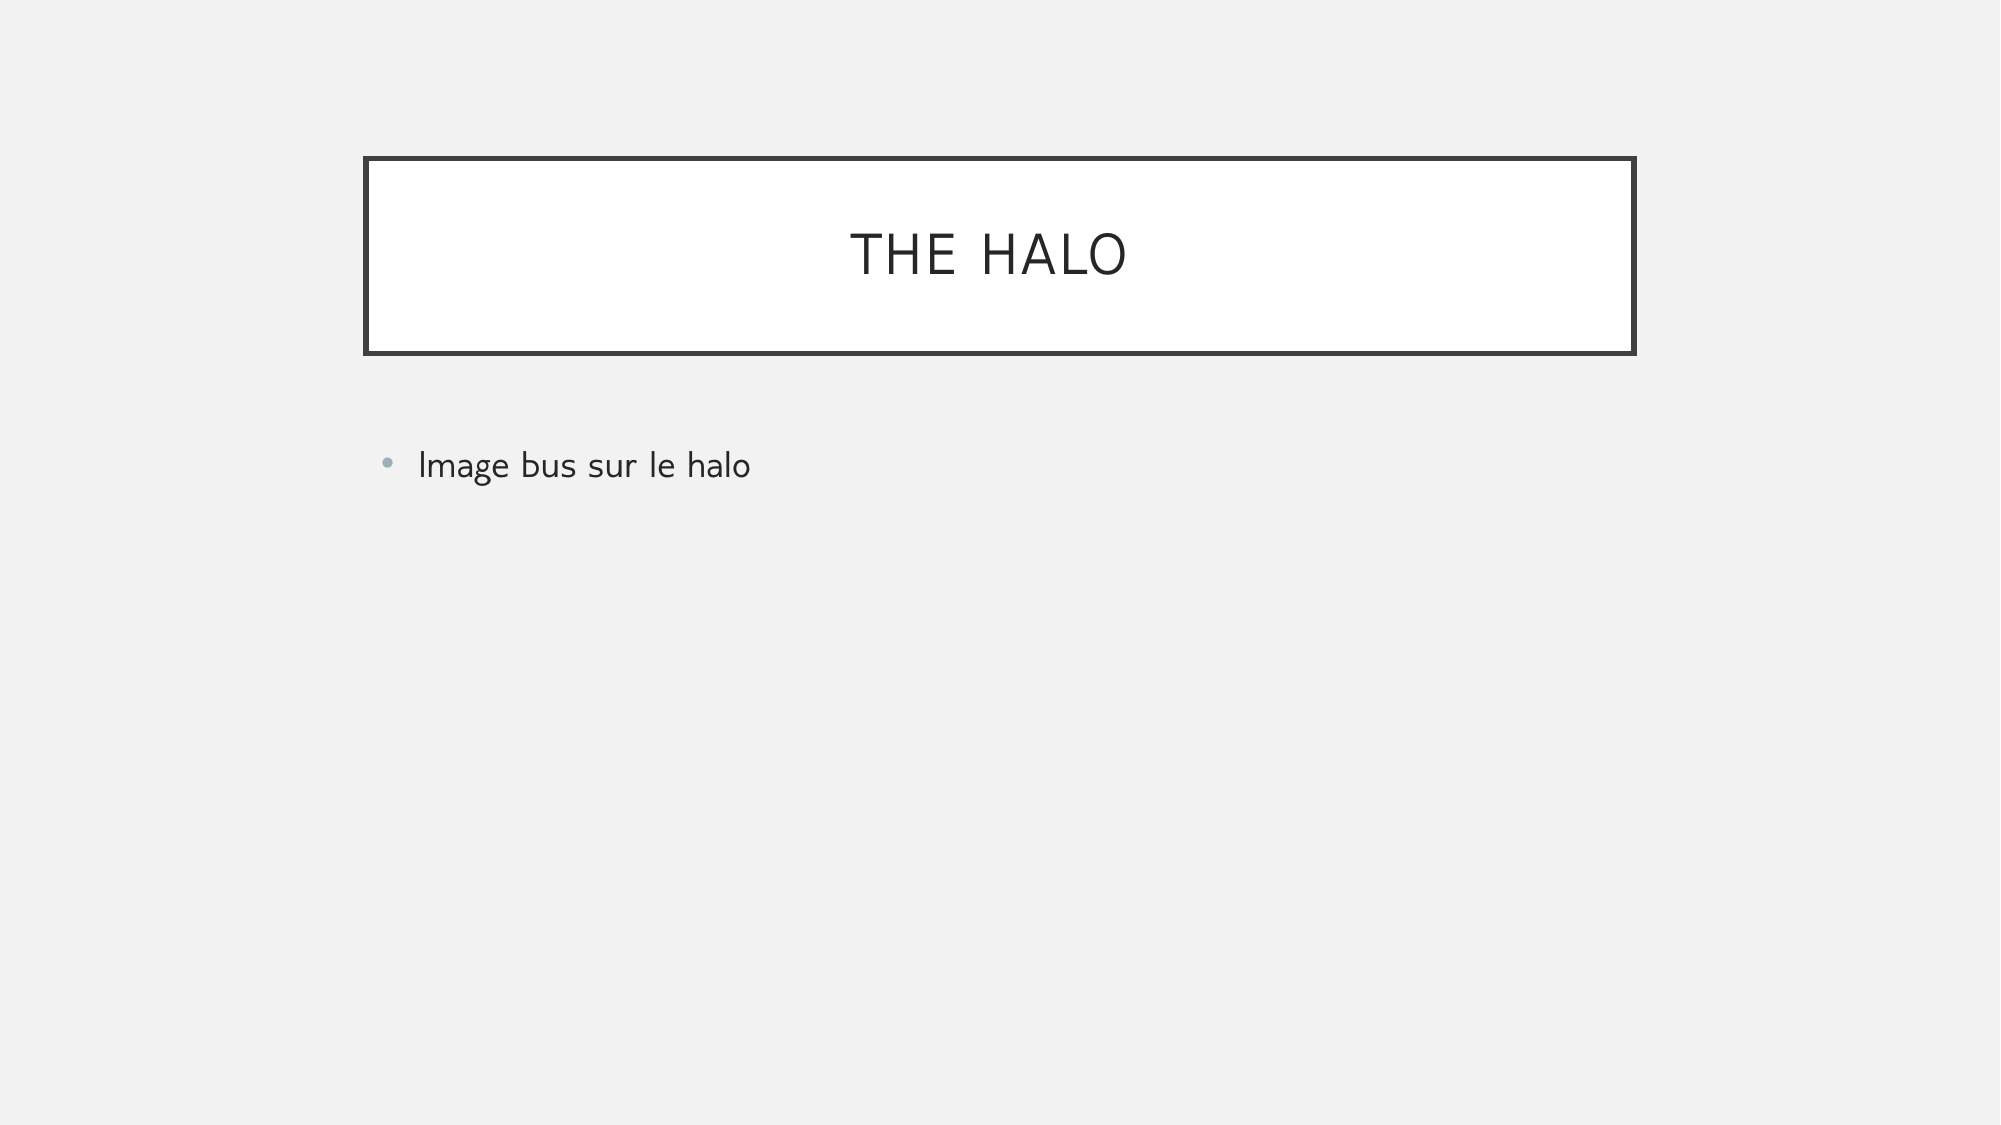

# ThE halo
Image bus sur le halo